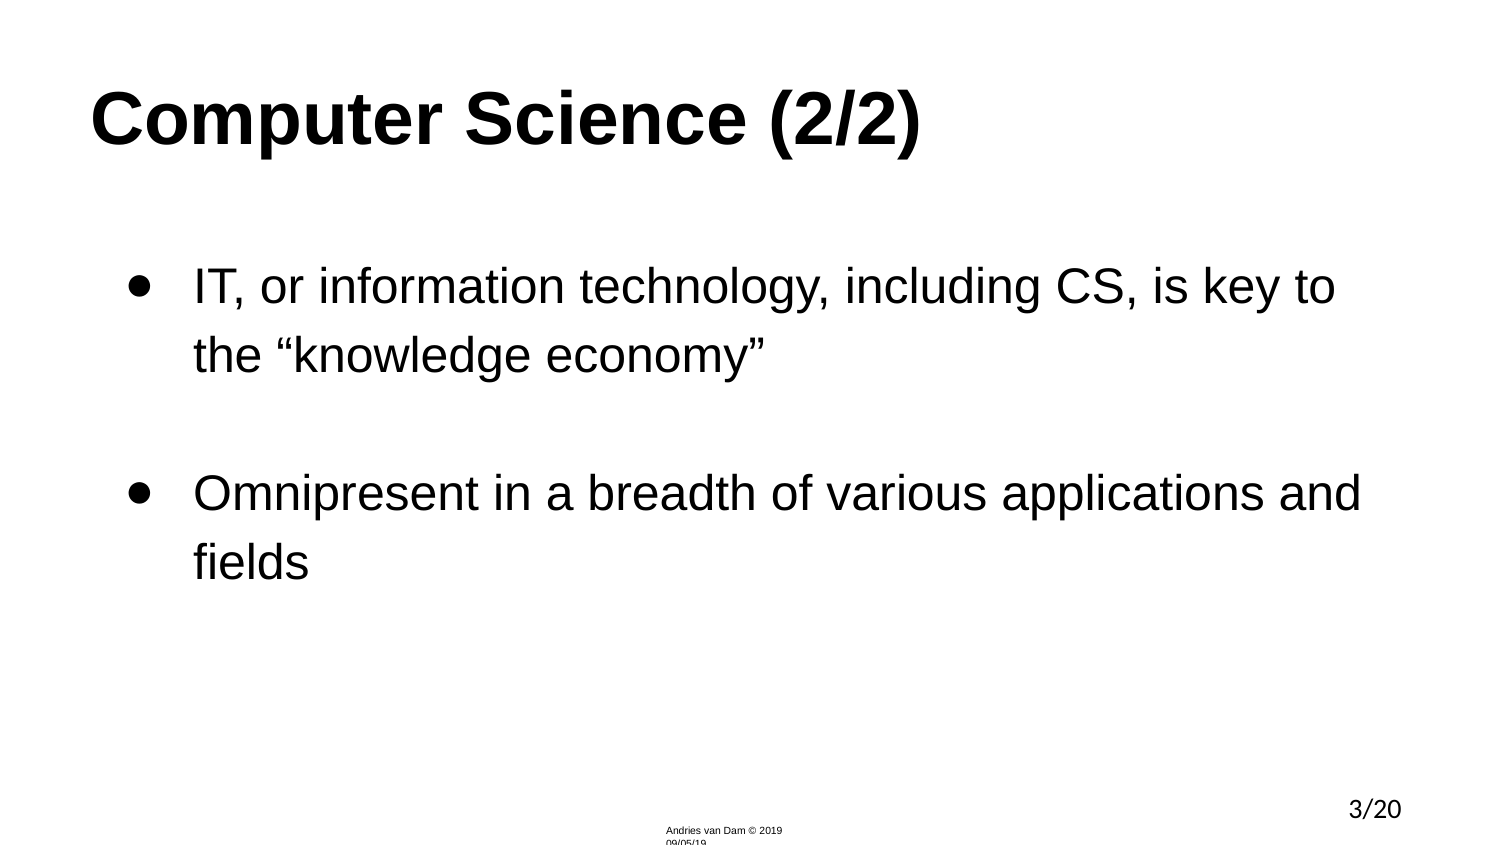

Computer Science (2/2)
IT, or information technology, including CS, is key to the “knowledge economy”

Omnipresent in a breadth of various applications and fields